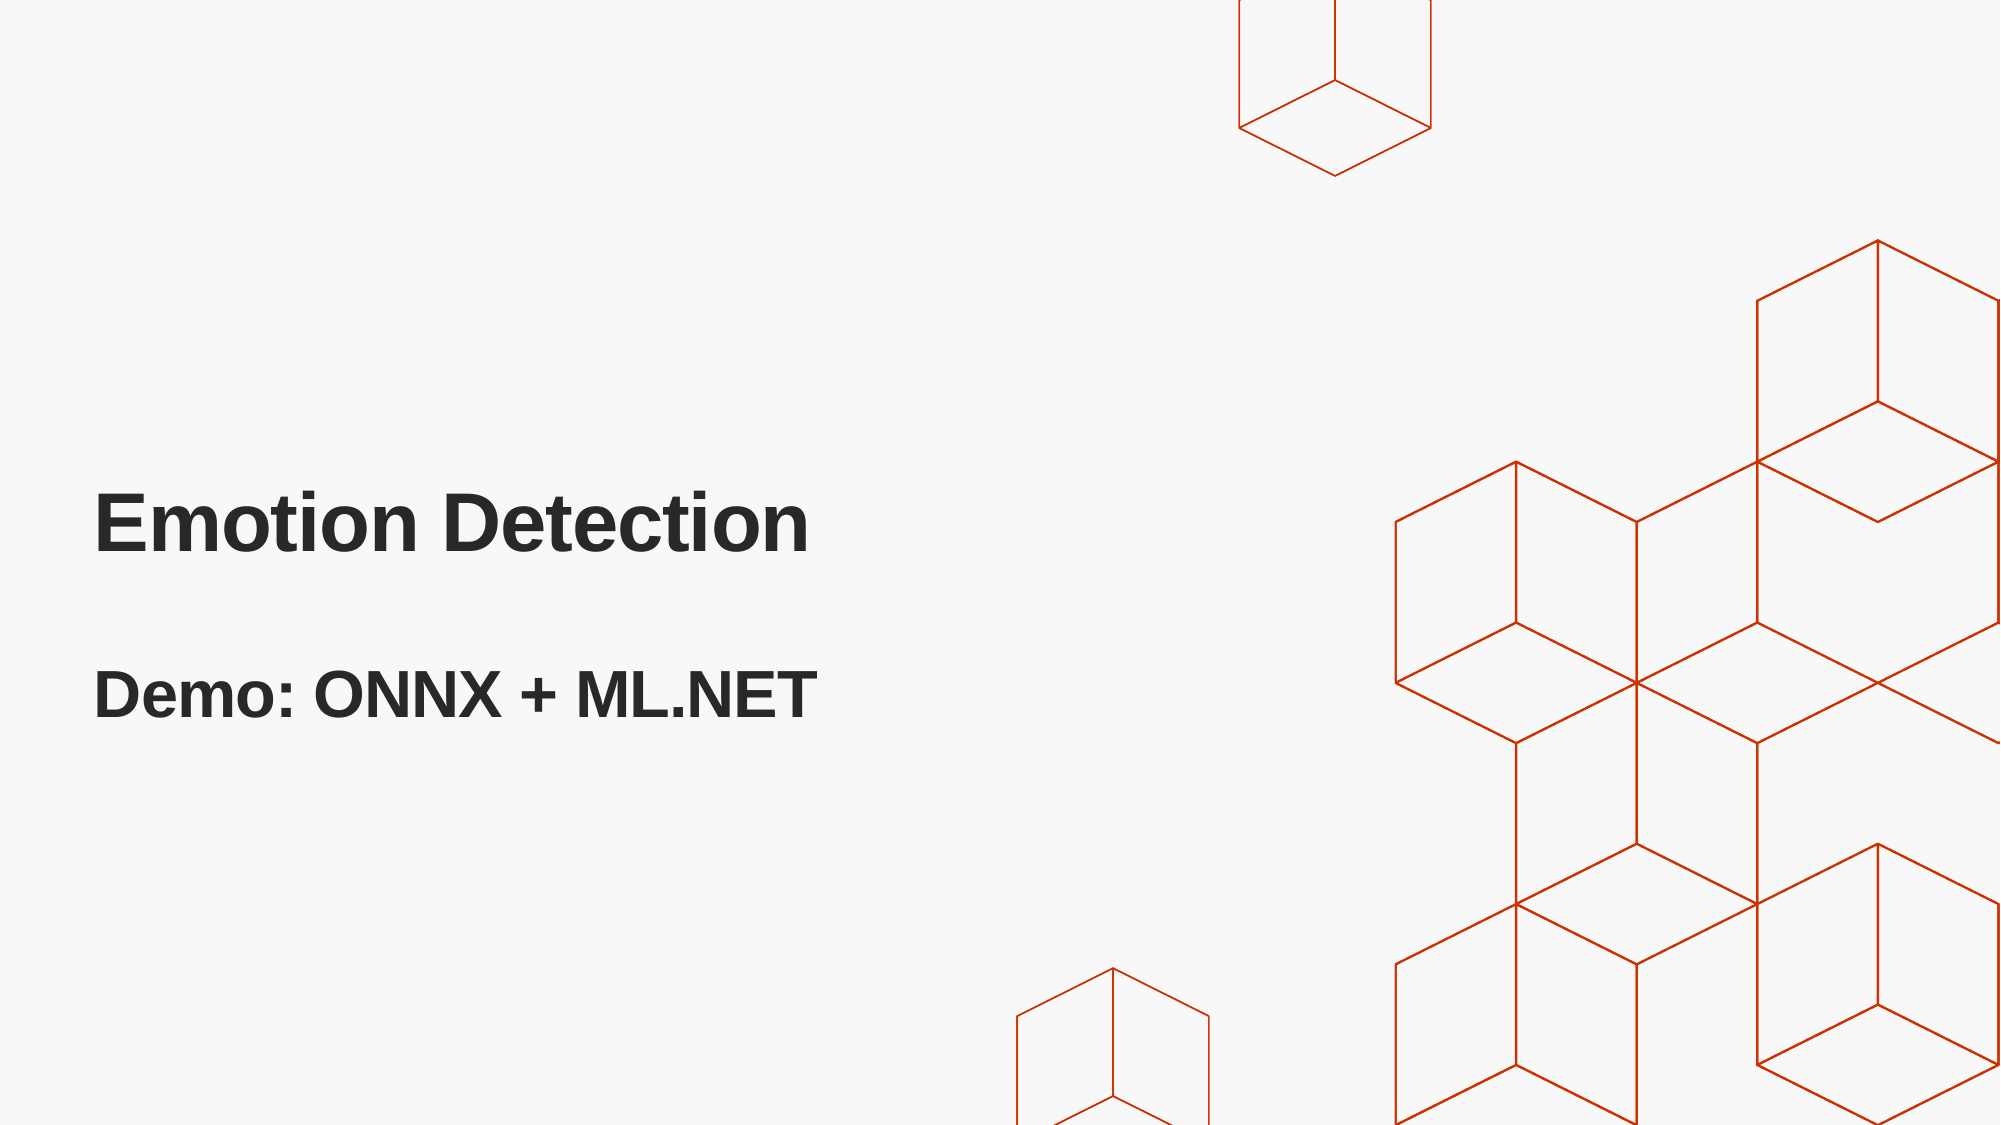

# Emotion Detection Demo: ONNX + ML.NET